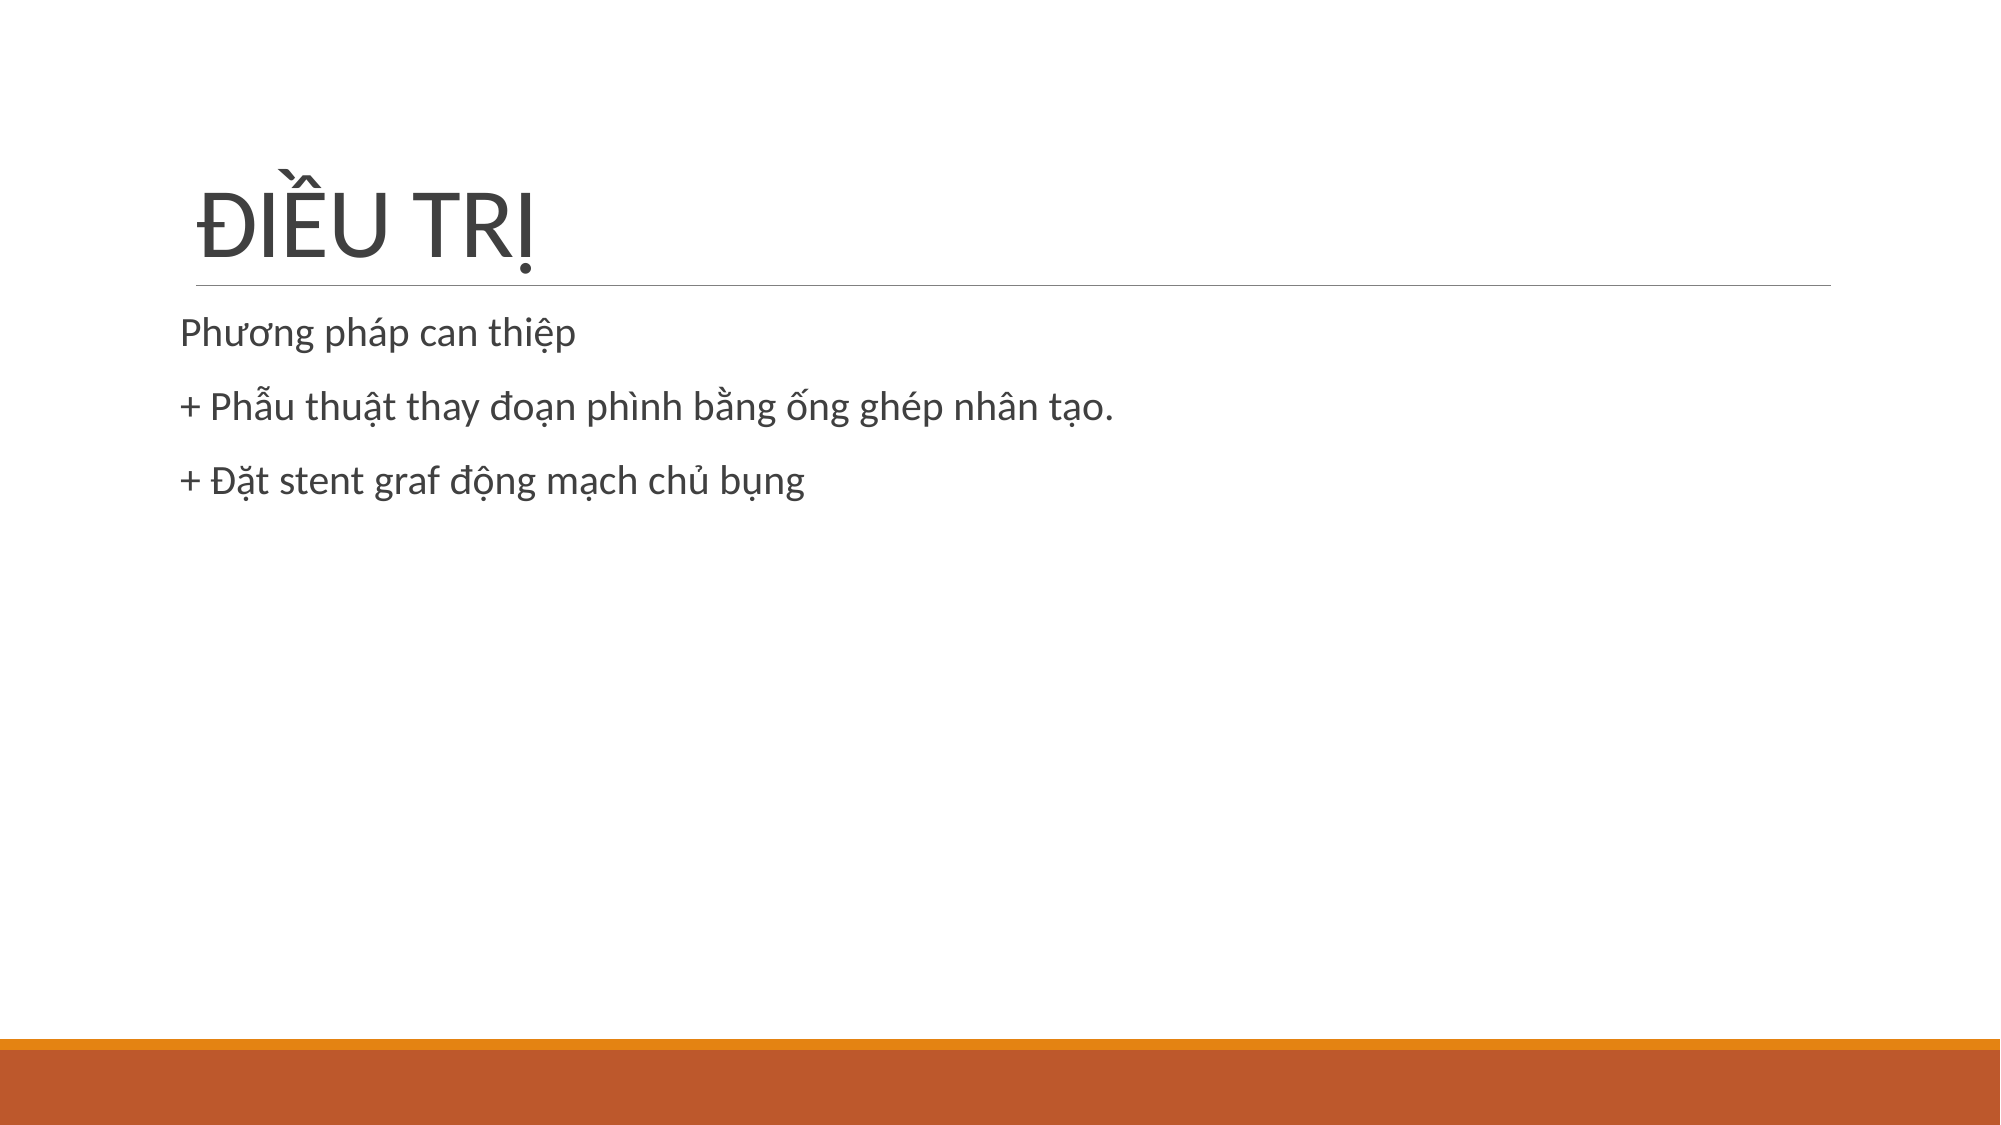

# ĐIỀU TRỊ
Phương pháp can thiệp
+ Phẫu thuật thay đoạn phình bằng ống ghép nhân tạo.
+ Đặt stent graf động mạch chủ bụng